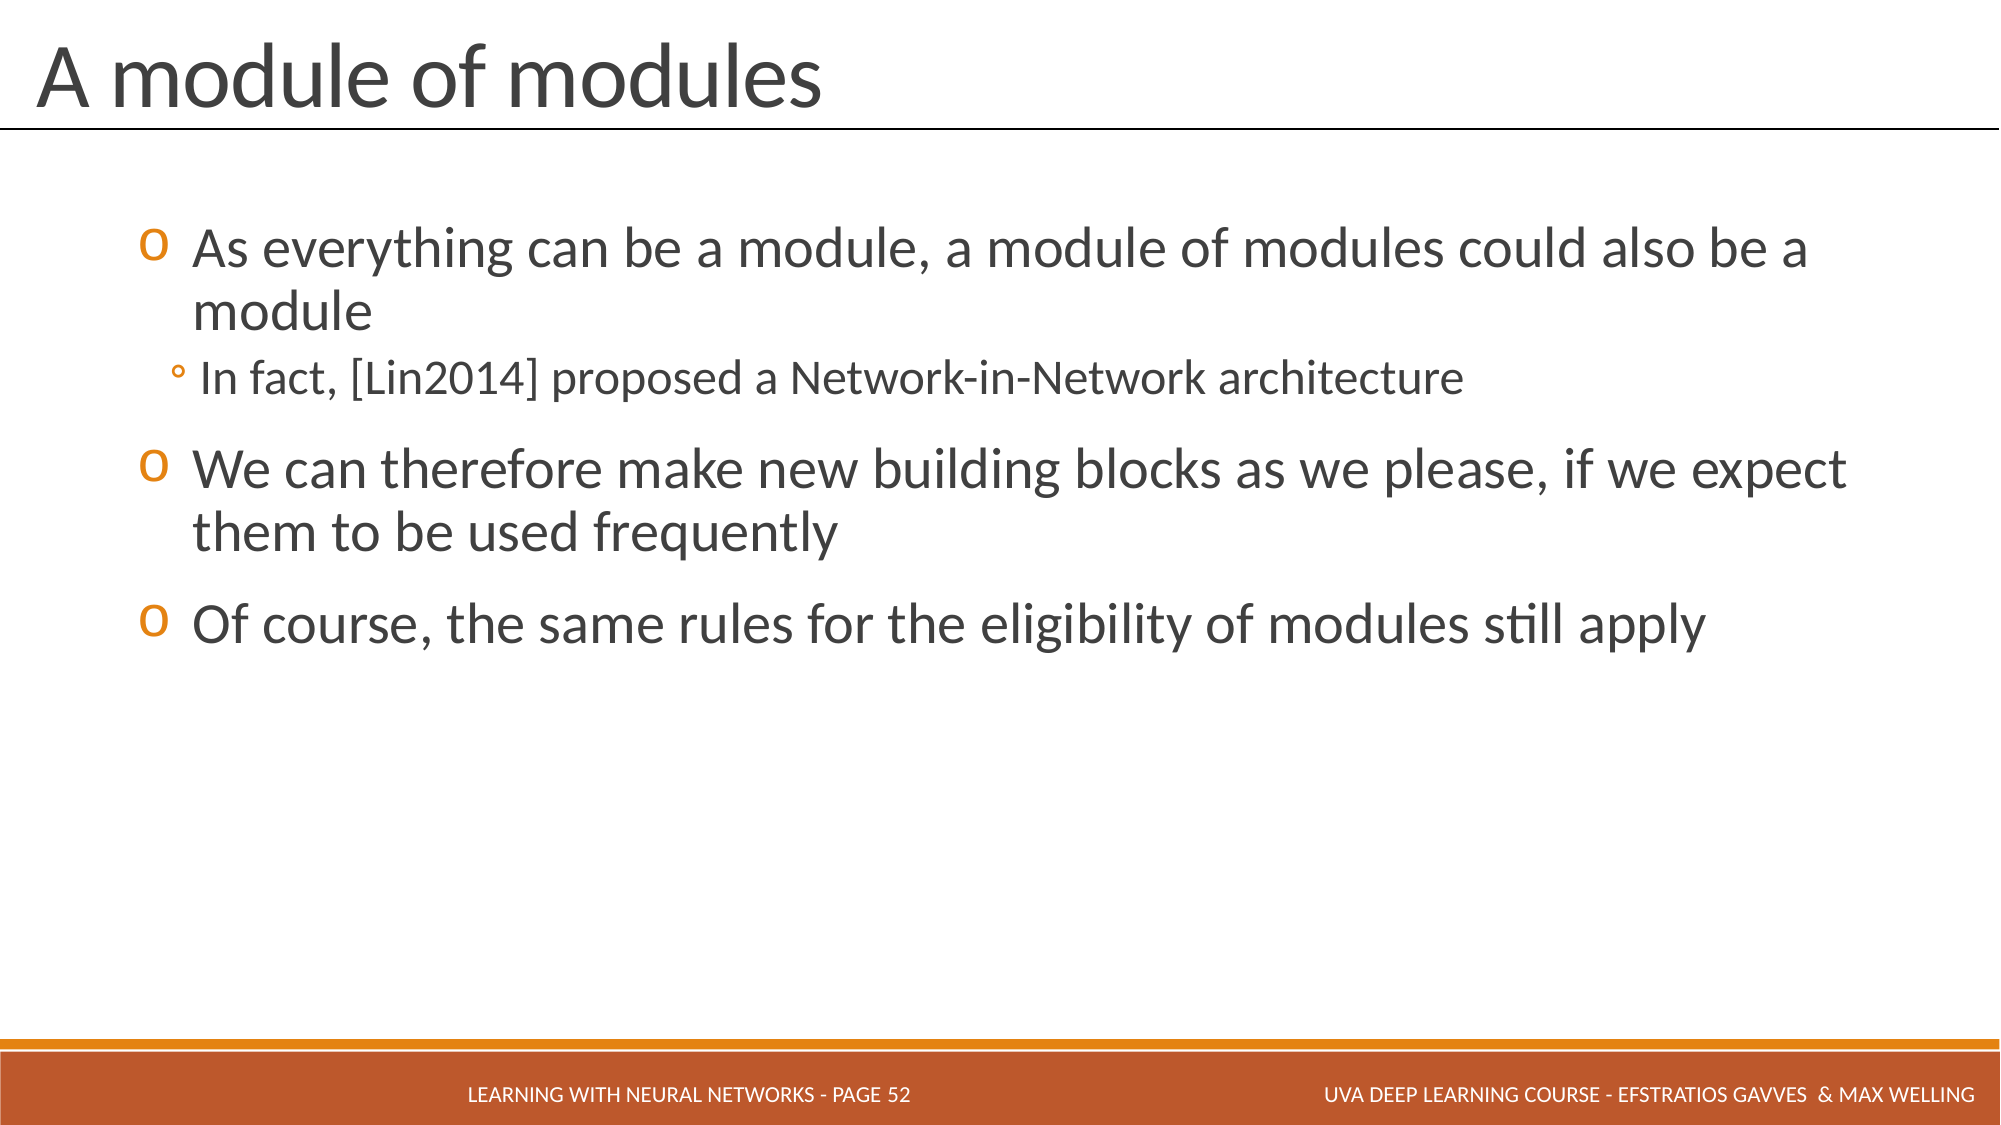

# A module of modules
As everything can be a module, a module of modules could also be a module
In fact, [Lin2014] proposed a Network-in-Network architecture
We can therefore make new building blocks as we please, if we expect them to be used frequently
Of course, the same rules for the eligibility of modules still apply
LEARNING WITH NEURAL NETWORKS - PAGE 52
UVA Deep Learning COURSE - Efstratios Gavves  & Max Welling